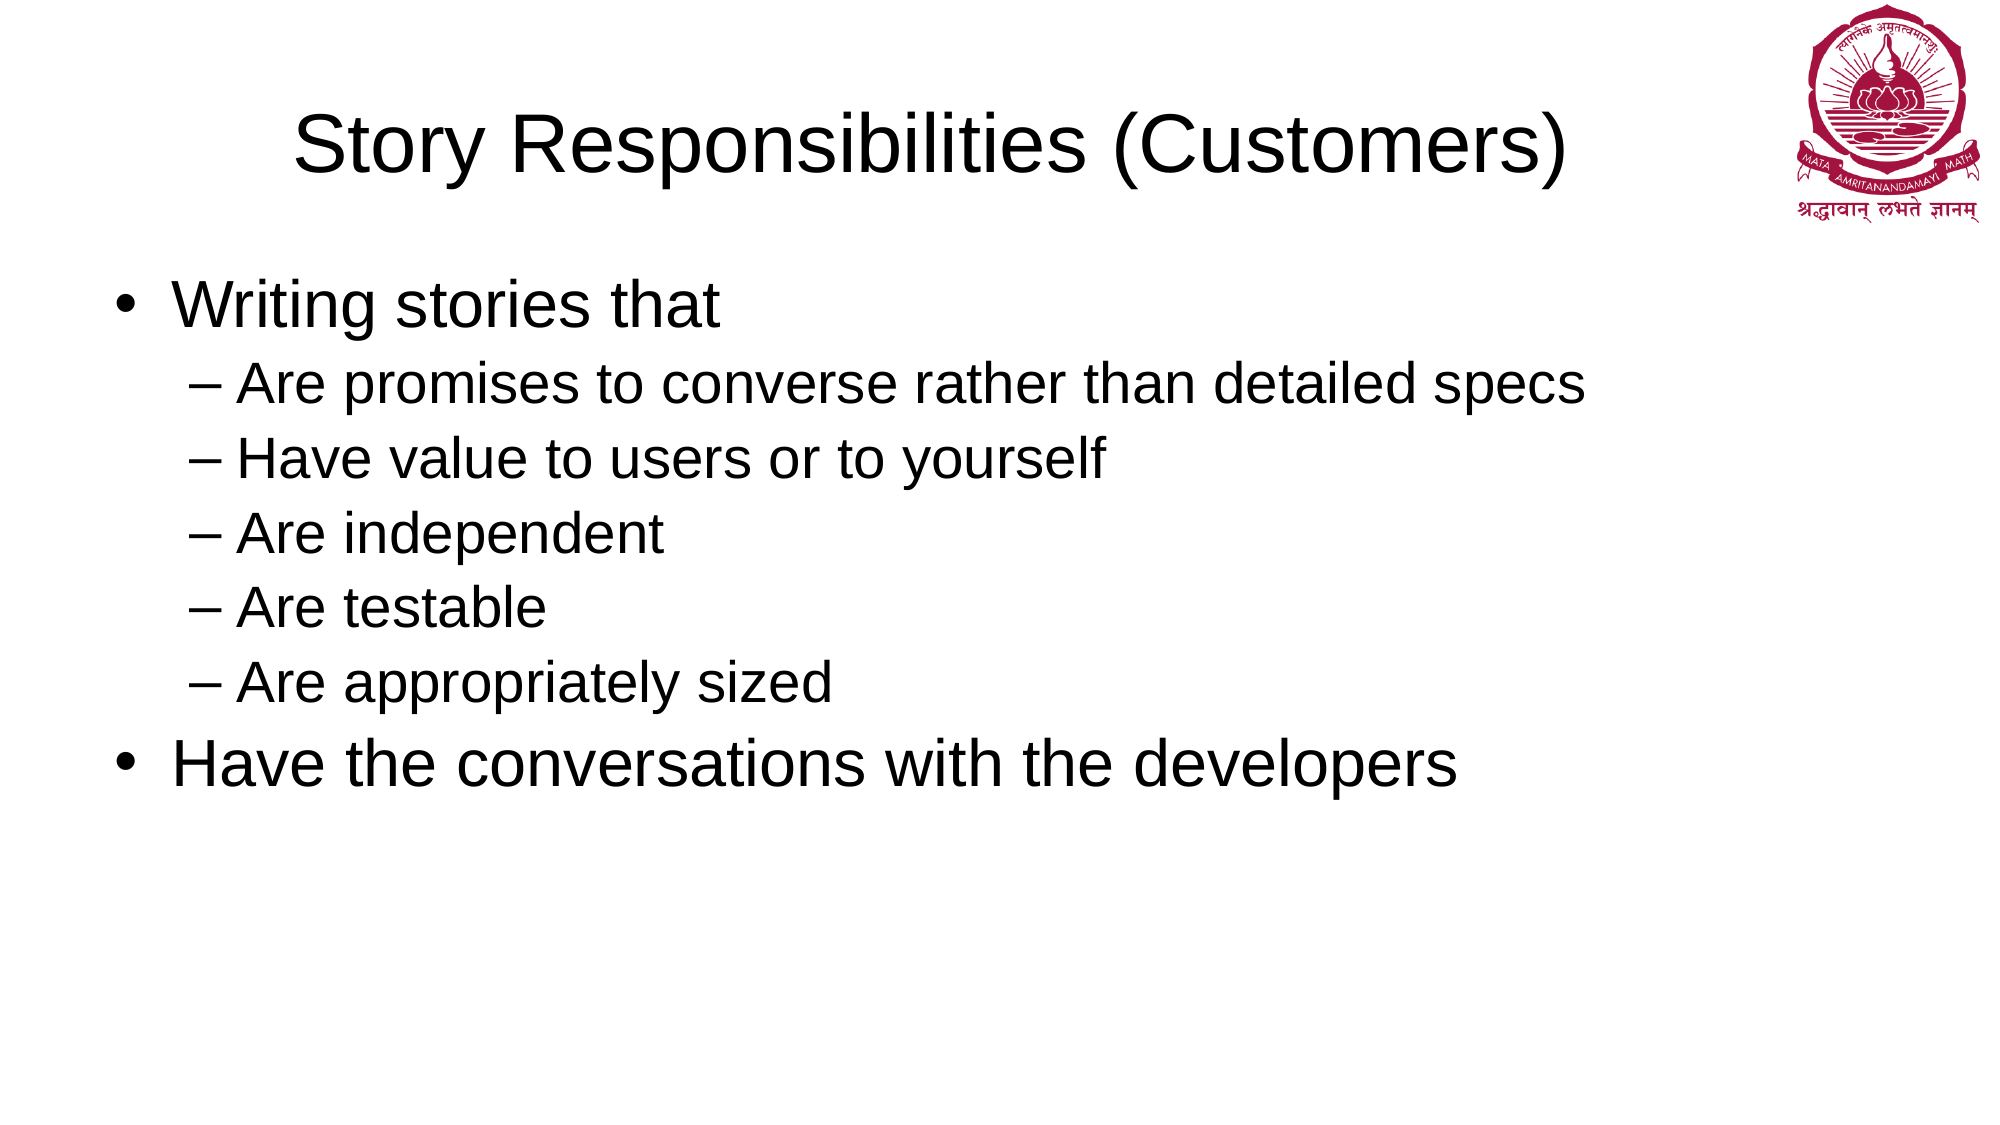

# Story Responsibilities (Customers)
Writing stories that
Are promises to converse rather than detailed specs
Have value to users or to yourself
Are independent
Are testable
Are appropriately sized
Have the conversations with the developers